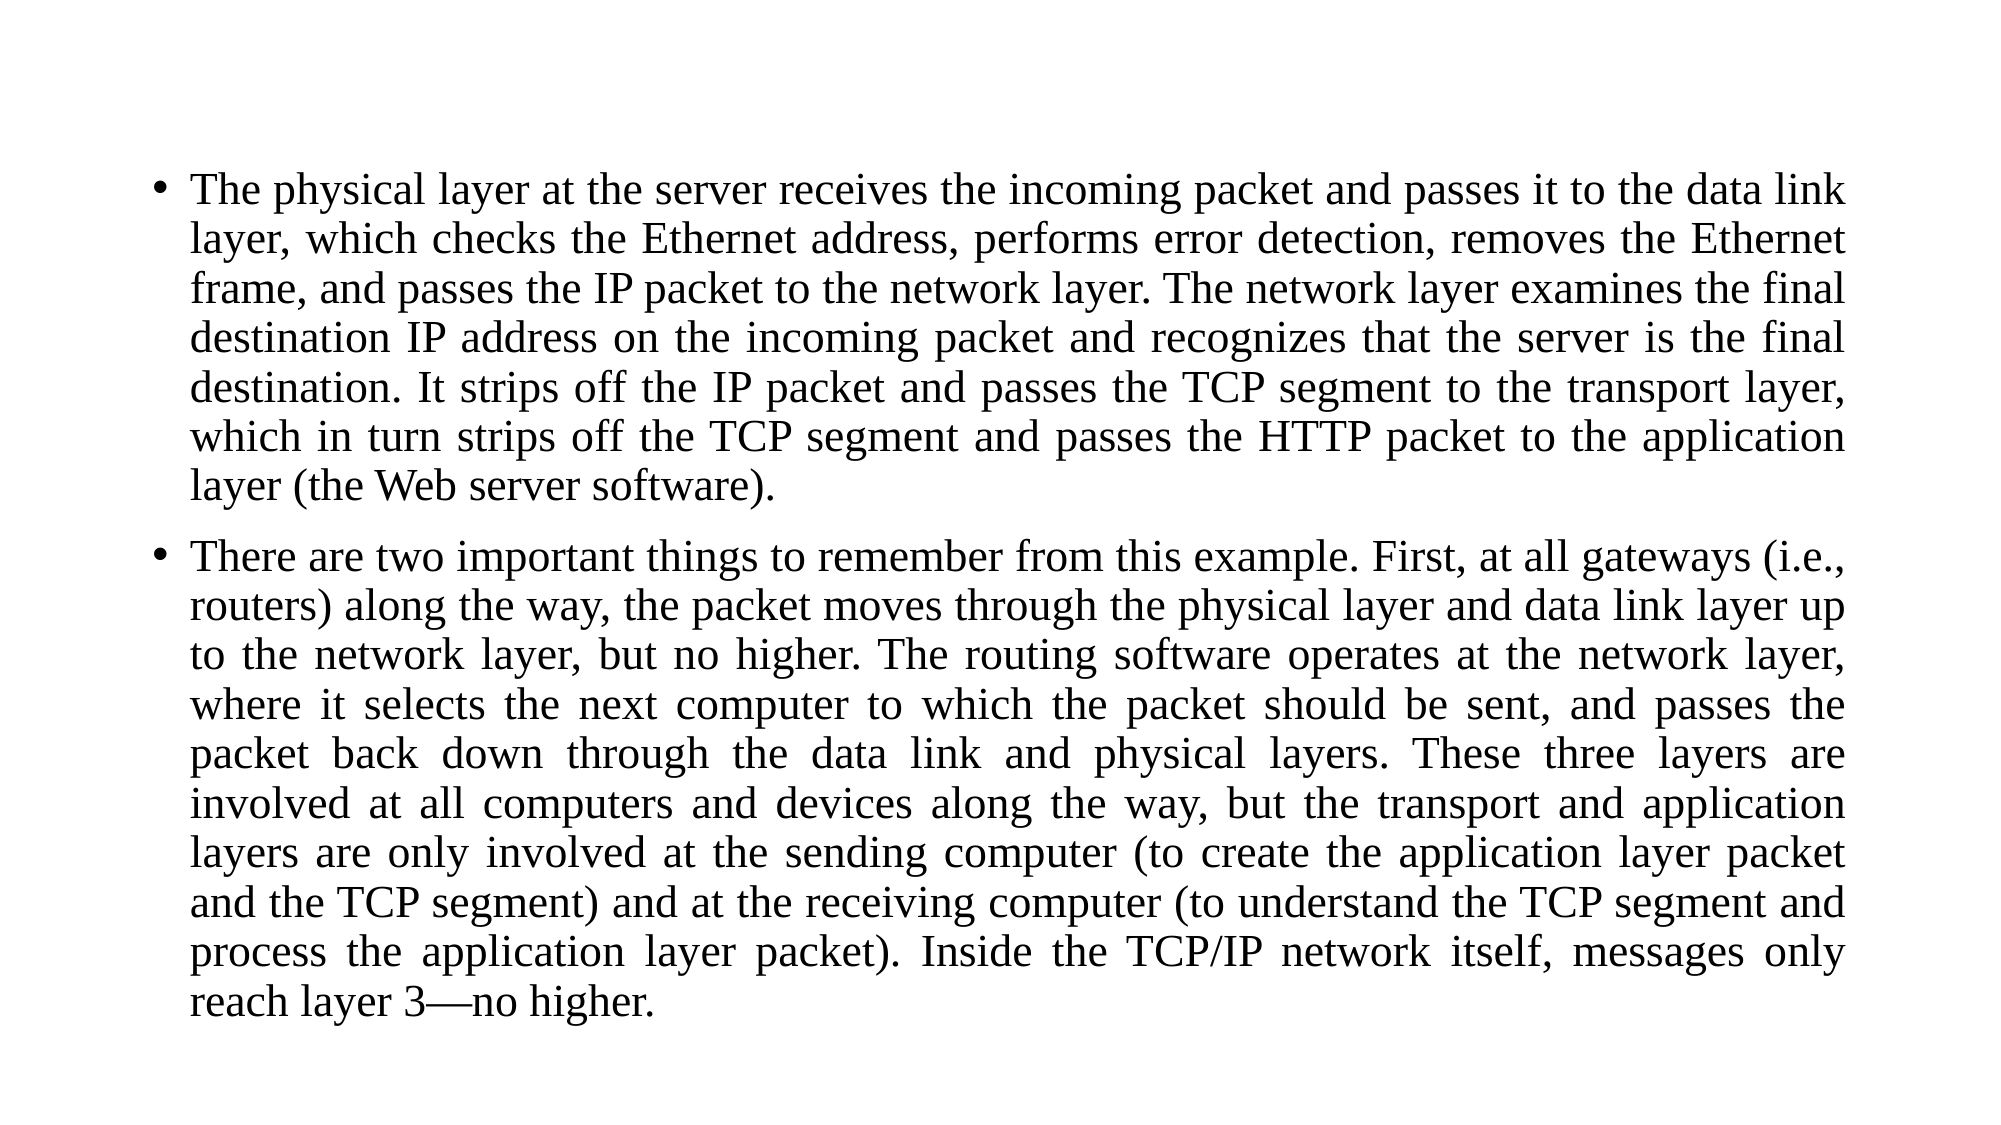

#
The physical layer at the server receives the incoming packet and passes it to the data link layer, which checks the Ethernet address, performs error detection, removes the Ethernet frame, and passes the IP packet to the network layer. The network layer examines the final destination IP address on the incoming packet and recognizes that the server is the final destination. It strips off the IP packet and passes the TCP segment to the transport layer, which in turn strips off the TCP segment and passes the HTTP packet to the application layer (the Web server software).
There are two important things to remember from this example. First, at all gateways (i.e., routers) along the way, the packet moves through the physical layer and data link layer up to the network layer, but no higher. The routing software operates at the network layer, where it selects the next computer to which the packet should be sent, and passes the packet back down through the data link and physical layers. These three layers are involved at all computers and devices along the way, but the transport and application layers are only involved at the sending computer (to create the application layer packet and the TCP segment) and at the receiving computer (to understand the TCP segment and process the application layer packet). Inside the TCP/IP network itself, messages only reach layer 3—no higher.